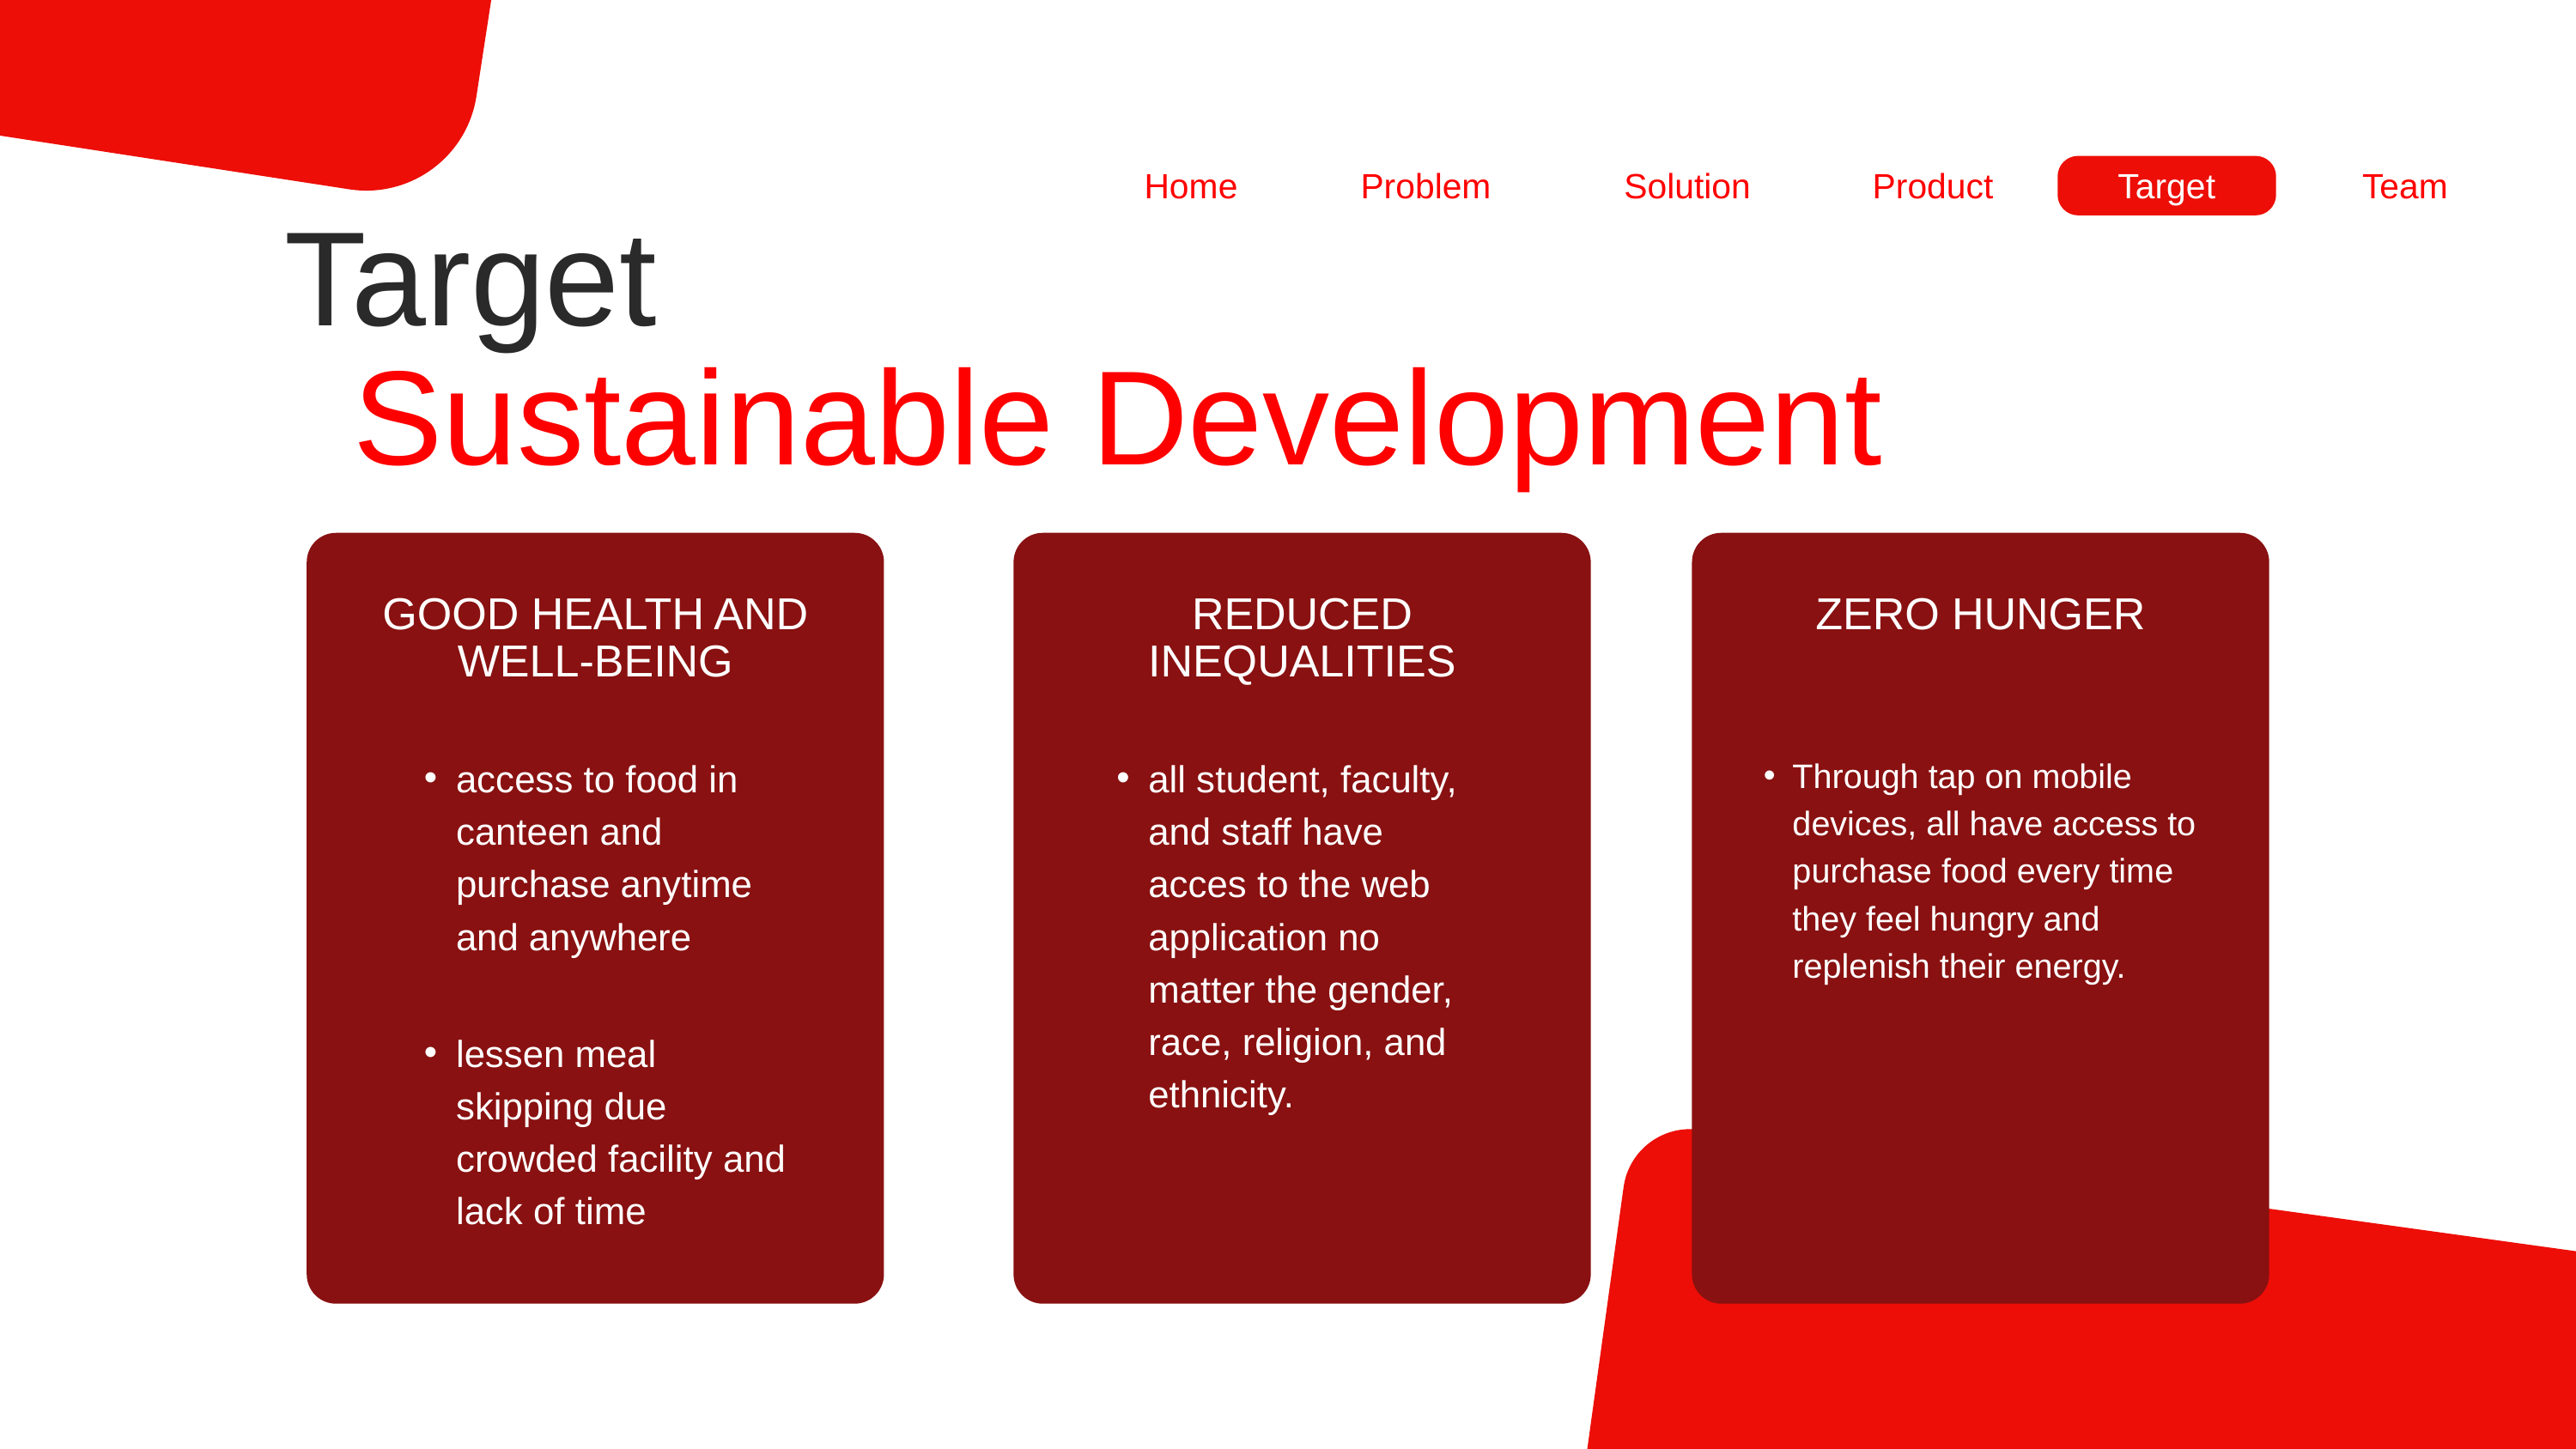

Home
Problem
Solution
Product
Target
Team
Target
Sustainable Development

GOOD HEALTH AND WELL-BEING

REDUCED INEQUALITIES

ZERO HUNGER
access to food in canteen and purchase anytime and anywhere
all student, faculty, and staff have acces to the web application no matter the gender, race, religion, and ethnicity.
Through tap on mobile devices, all have access to purchase food every time they feel hungry and replenish their energy.
lessen meal skipping due crowded facility and lack of time